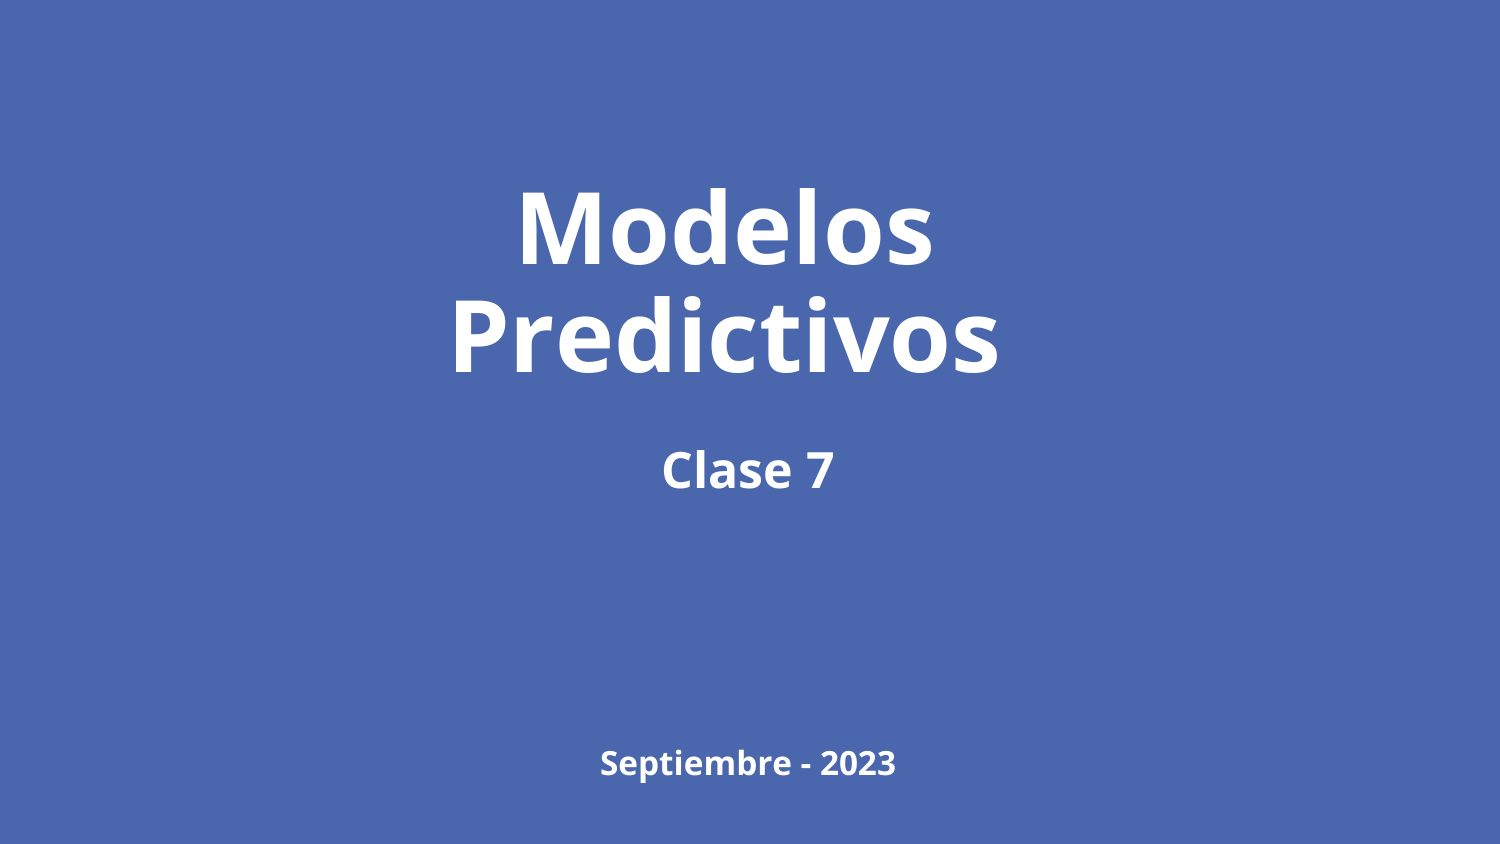

Modelos Predictivos
Clase 7
Septiembre - 2023